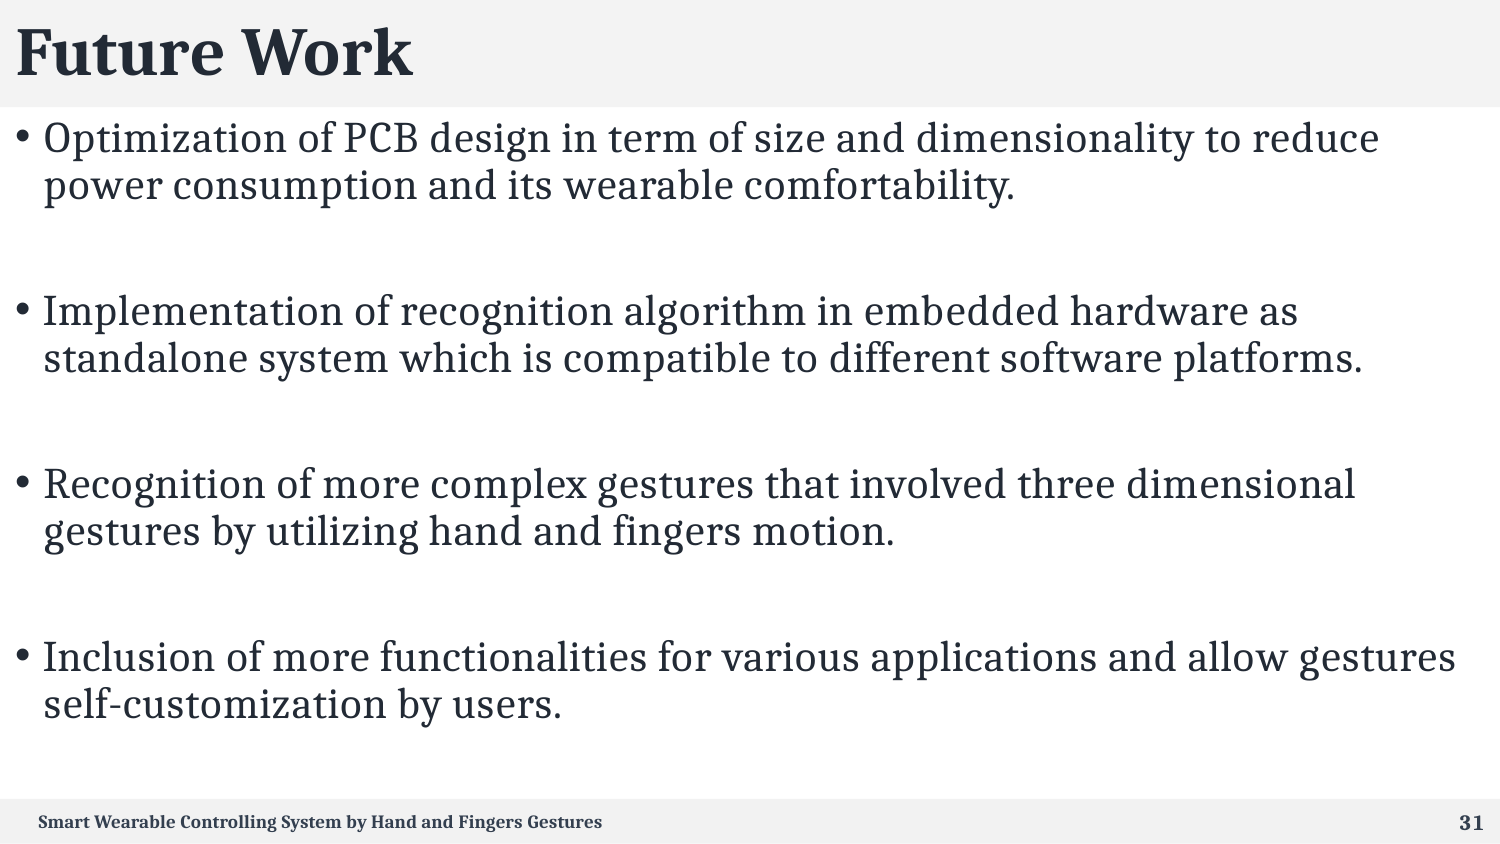

# Future Work
Optimization of PCB design in term of size and dimensionality to reduce power consumption and its wearable comfortability.

Implementation of recognition algorithm in embedded hardware as standalone system which is compatible to different software platforms.

Recognition of more complex gestures that involved three dimensional gestures by utilizing hand and fingers motion.

Inclusion of more functionalities for various applications and allow gestures self-customization by users.

Smart Wearable Controlling System by Hand and Fingers Gestures
31